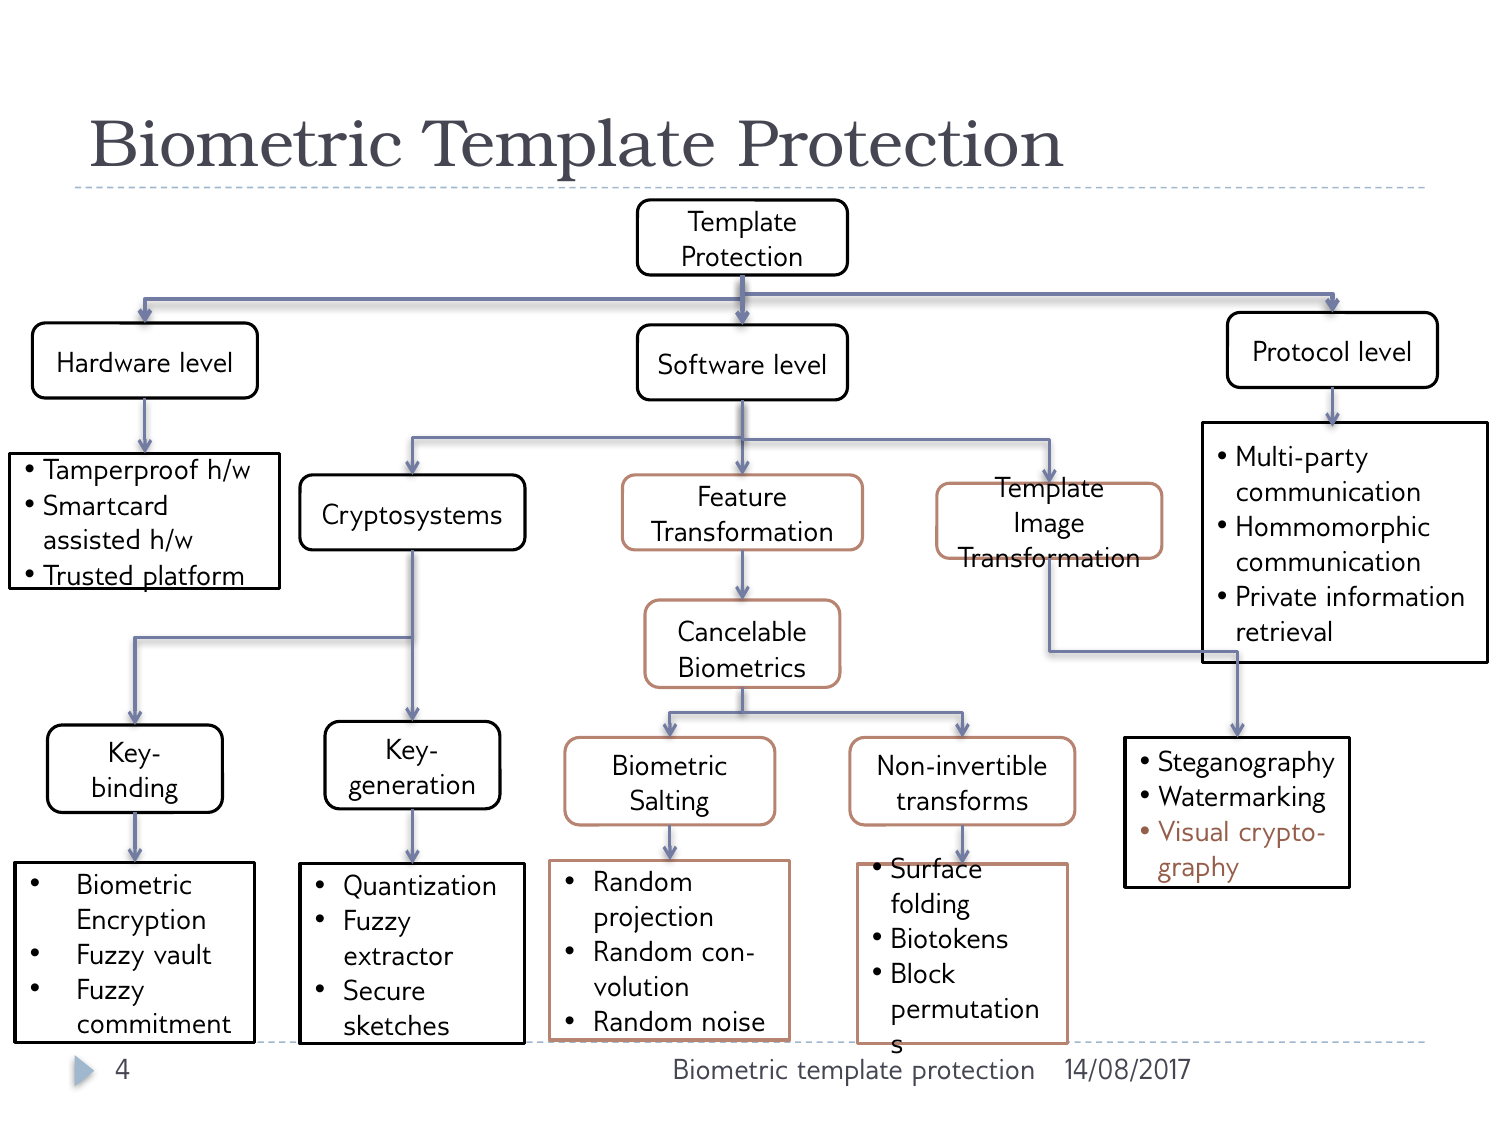

# Biometric Template Protection
Template Protection
Protocol level
Hardware level
Software level
Multi-party communication
Hommomorphic communication
Private information retrieval
Tamperproof h/w
Smartcard assisted h/w
Trusted platform
Cryptosystems
Feature Transformation
Template Image Transformation
Cancelable Biometrics
Key-generation
Key-binding
Biometric Salting
Non-invertible transforms
Steganography
Watermarking
Visual crypto-graphy
Random projection
Random con-volution
Random noise
Biometric Encryption
Fuzzy vault
Fuzzy commitment
Quantization
Fuzzy extractor
Secure sketches
Surface folding
Biotokens
Block permutations
4
Biometric template protection
14/08/2017